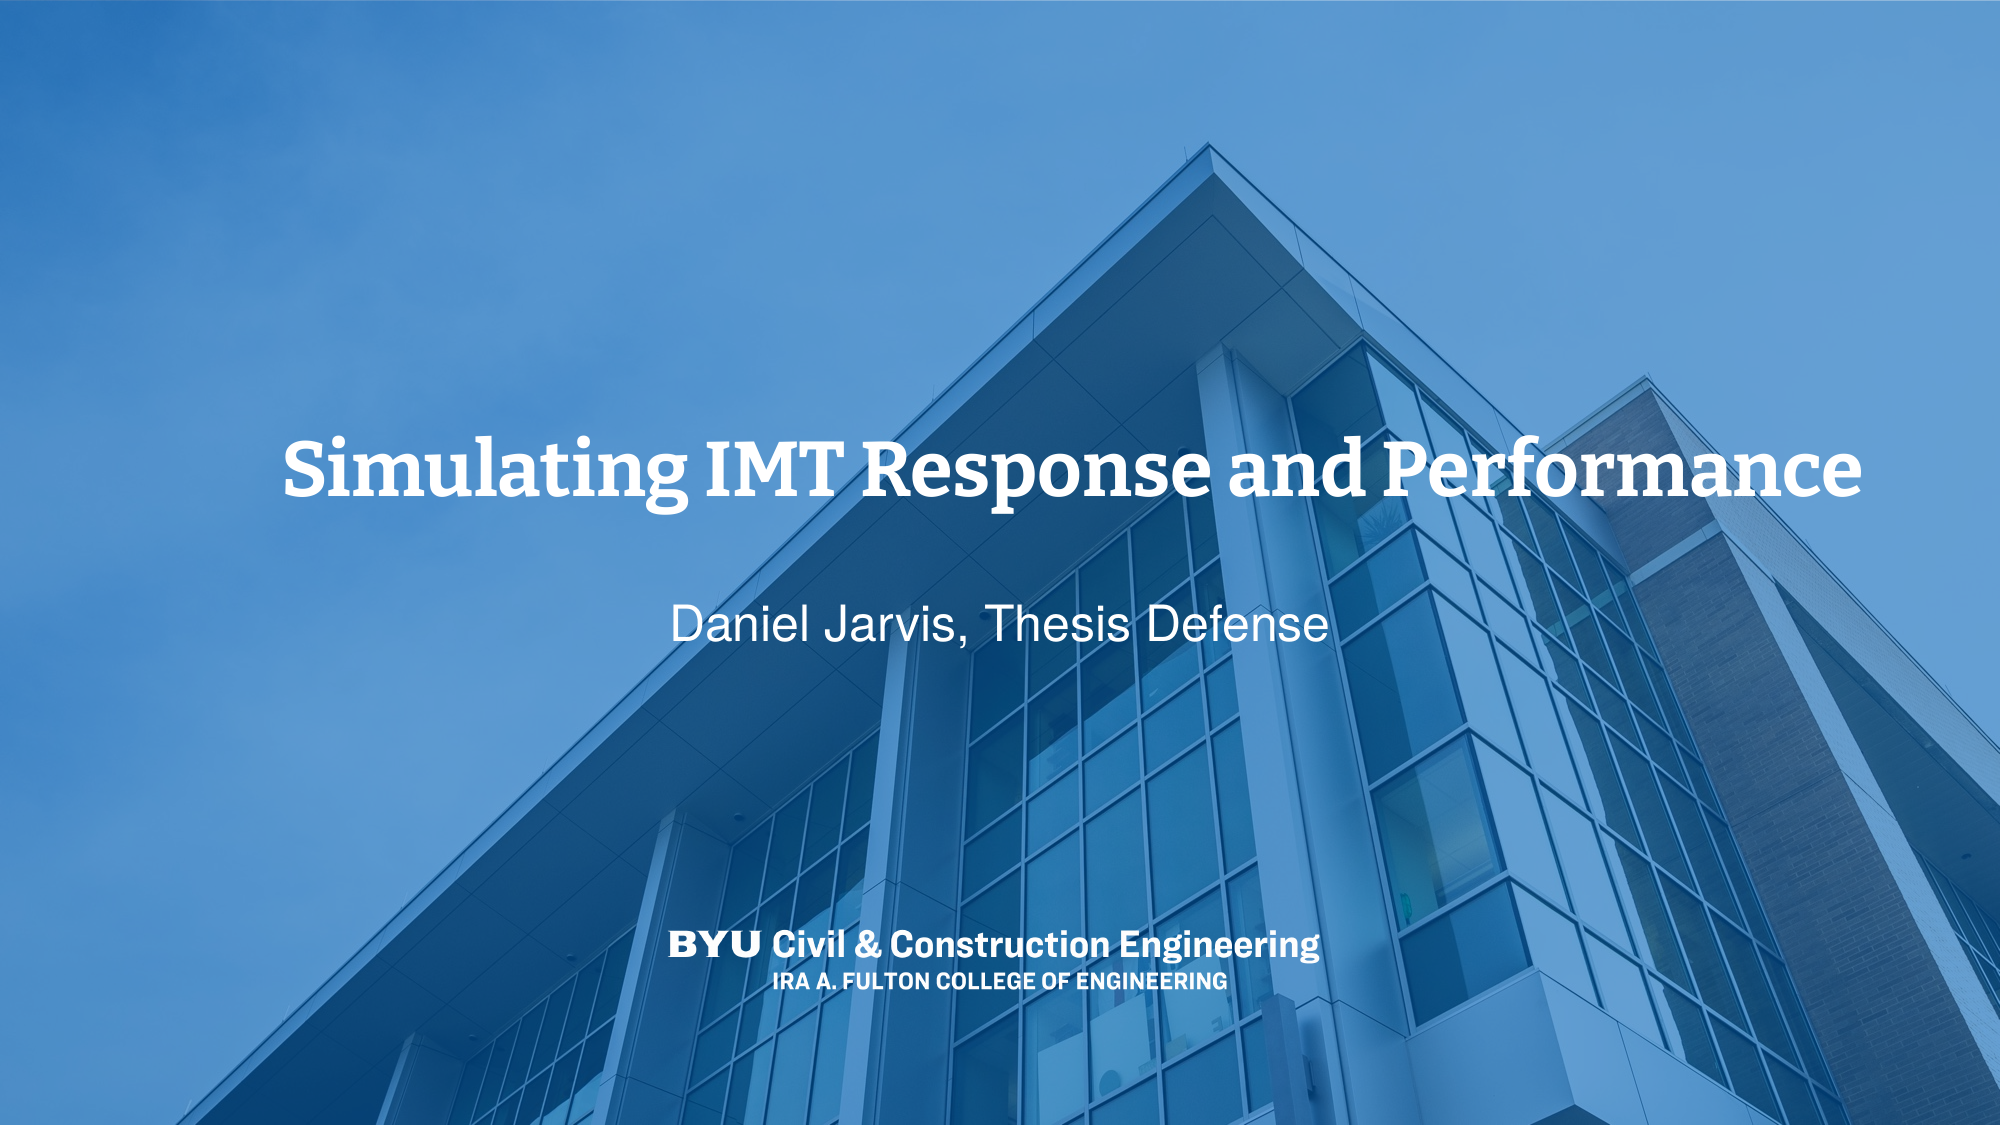

# Simulating IMT Response and Performance
Daniel Jarvis, Thesis Defense